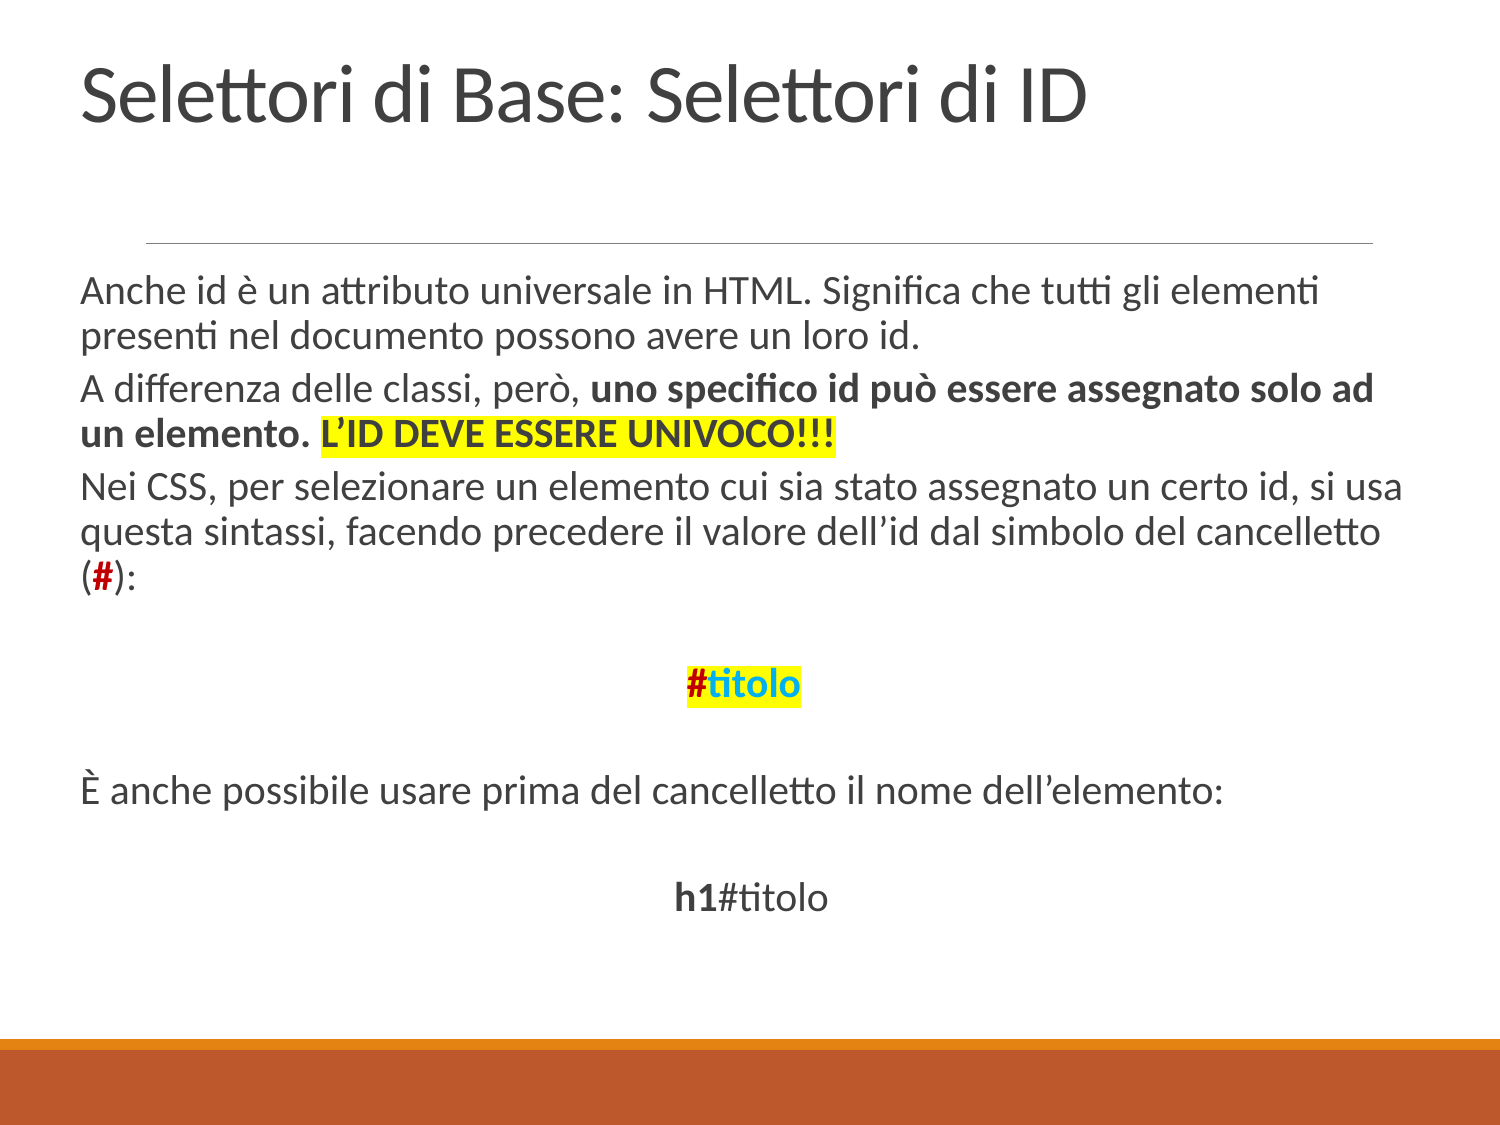

# Selettori di Base: Selettori di ID
Anche id è un attributo universale in HTML. Significa che tutti gli elementi presenti nel documento possono avere un loro id.
A differenza delle classi, però, uno specifico id può essere assegnato solo ad un elemento. L’ID DEVE ESSERE UNIVOCO!!!
Nei CSS, per selezionare un elemento cui sia stato assegnato un certo id, si usa questa sintassi, facendo precedere il valore dell’id dal simbolo del cancelletto (#):

#titolo

È anche possibile usare prima del cancelletto il nome dell’elemento:

h1#titolo